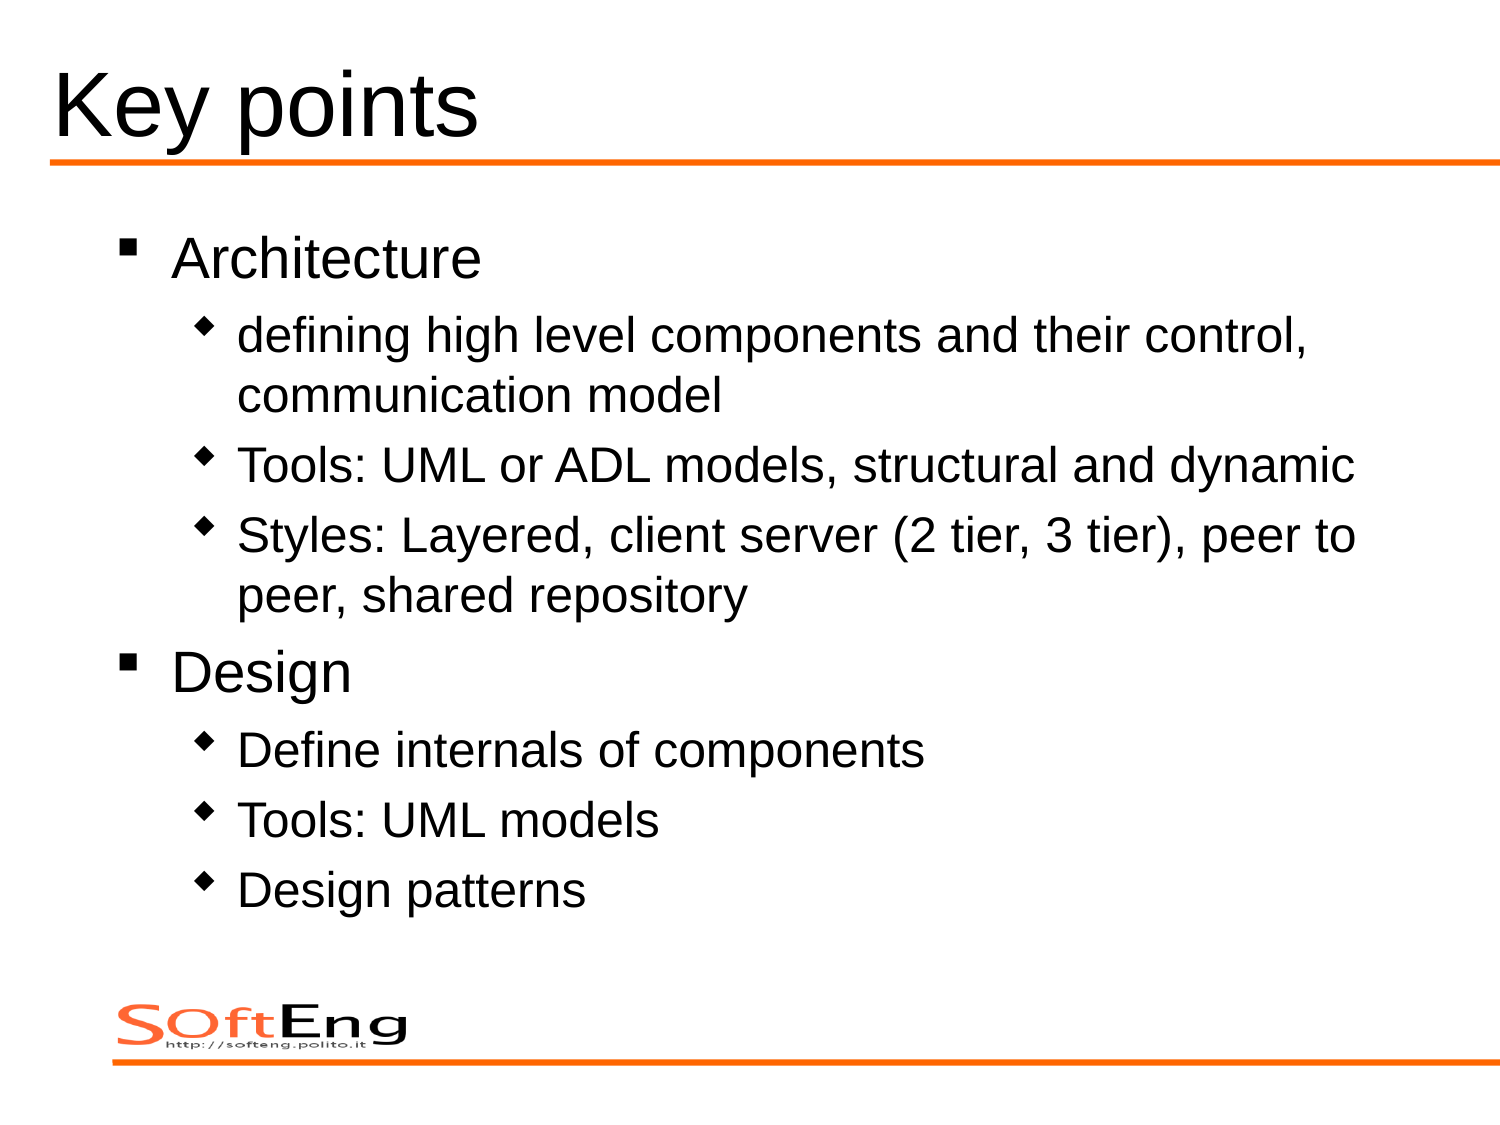

# Key points
Architecture
defining high level components and their control, communication model
Tools: UML or ADL models, structural and dynamic
Styles: Layered, client server (2 tier, 3 tier), peer to peer, shared repository
Design
Define internals of components
Tools: UML models
Design patterns